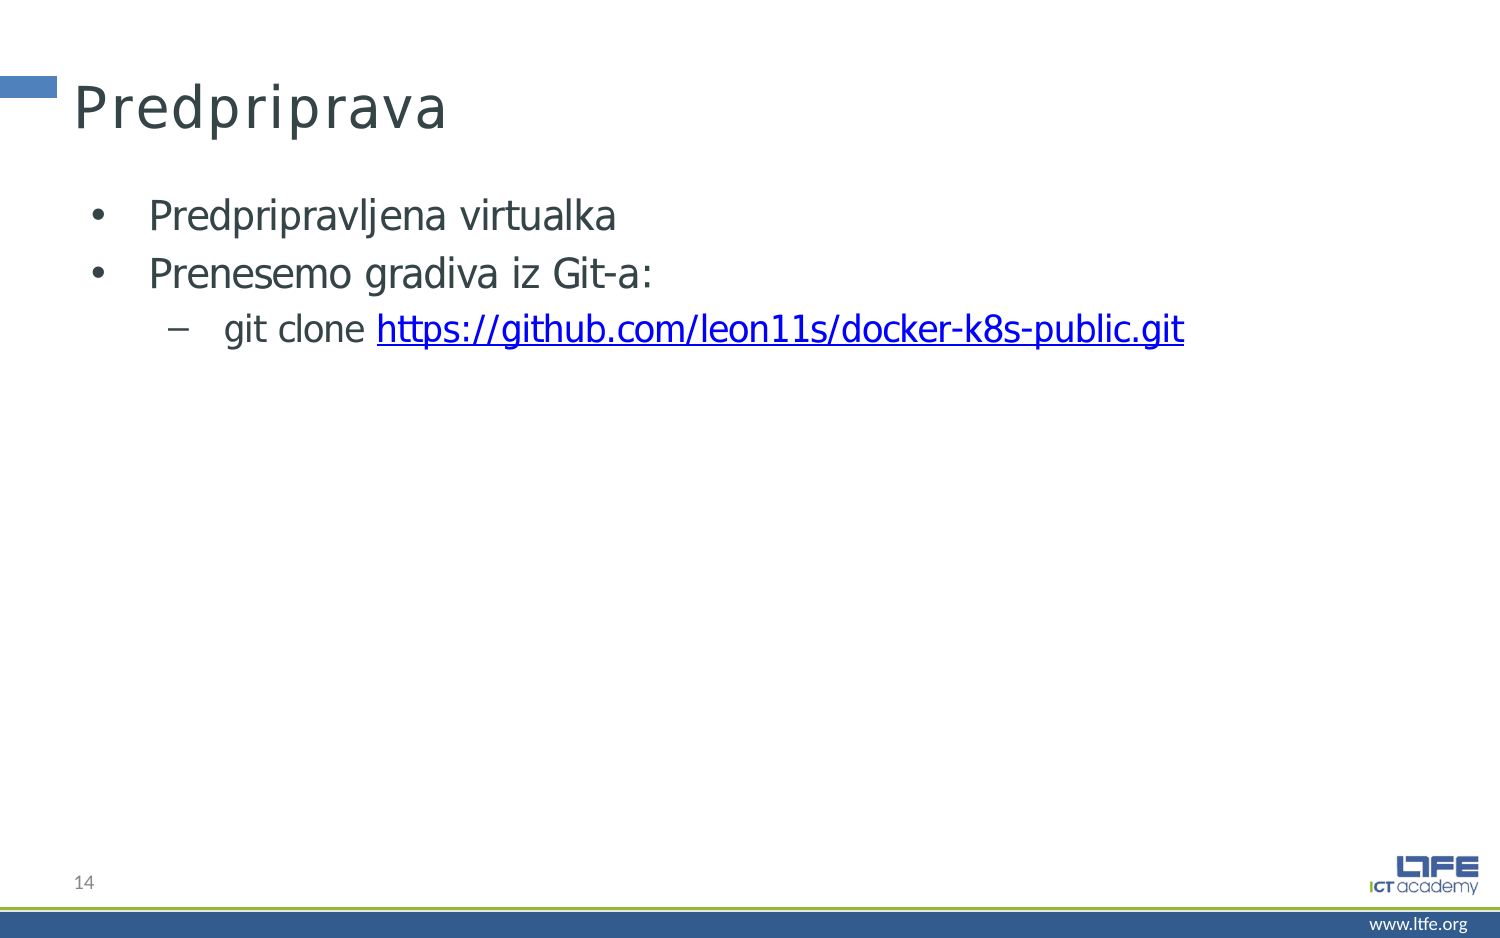

# Predpriprava
Predpripravljena virtualka
Prenesemo gradiva iz Git-a:
git clone https://github.com/leon11s/docker-k8s-public.git

14